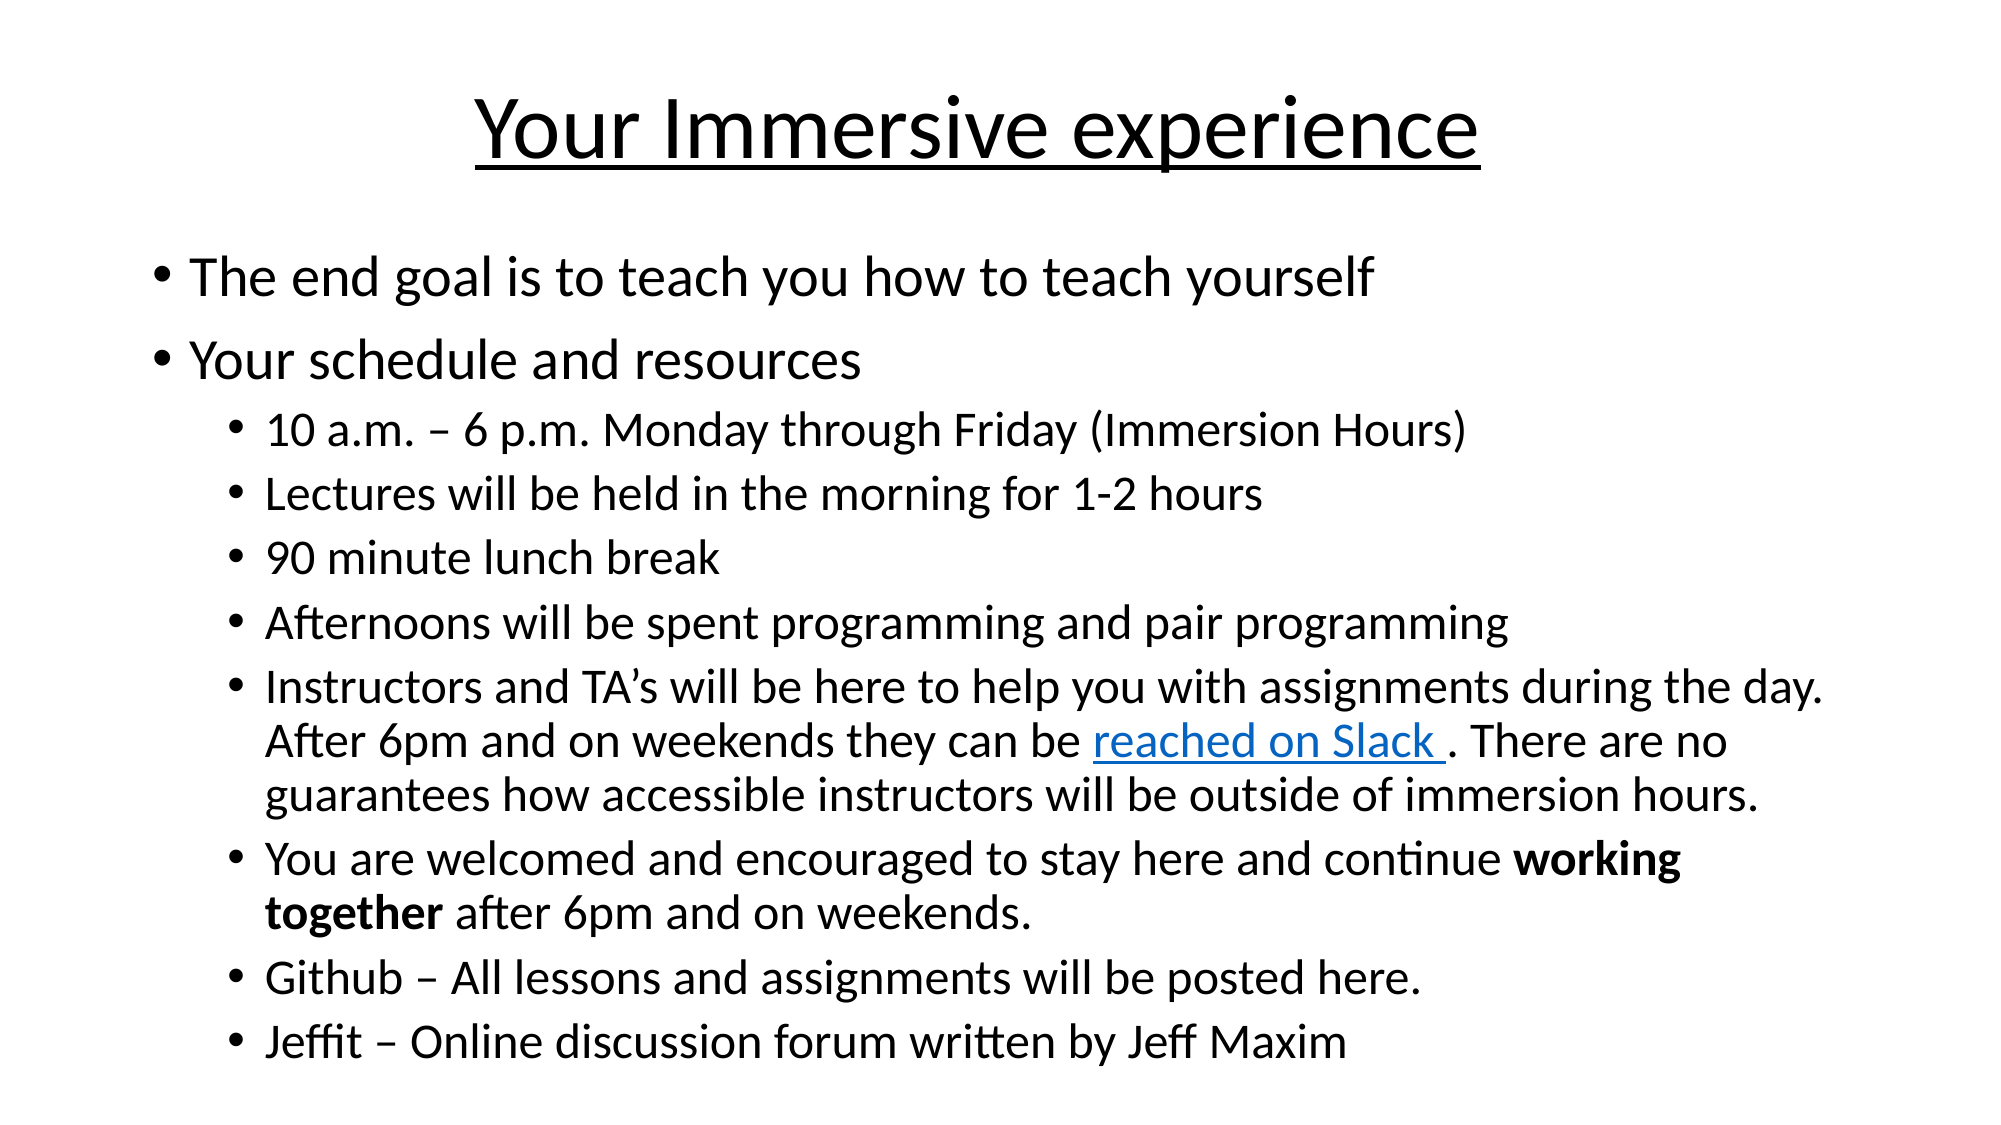

# Your Immersive experience
The end goal is to teach you how to teach yourself
Your schedule and resources
10 a.m. – 6 p.m. Monday through Friday (Immersion Hours)
Lectures will be held in the morning for 1-2 hours
90 minute lunch break
Afternoons will be spent programming and pair programming
Instructors and TA’s will be here to help you with assignments during the day. After 6pm and on weekends they can be reached on Slack . There are no guarantees how accessible instructors will be outside of immersion hours.
You are welcomed and encouraged to stay here and continue working together after 6pm and on weekends.
Github – All lessons and assignments will be posted here.
Jeffit – Online discussion forum written by Jeff Maxim